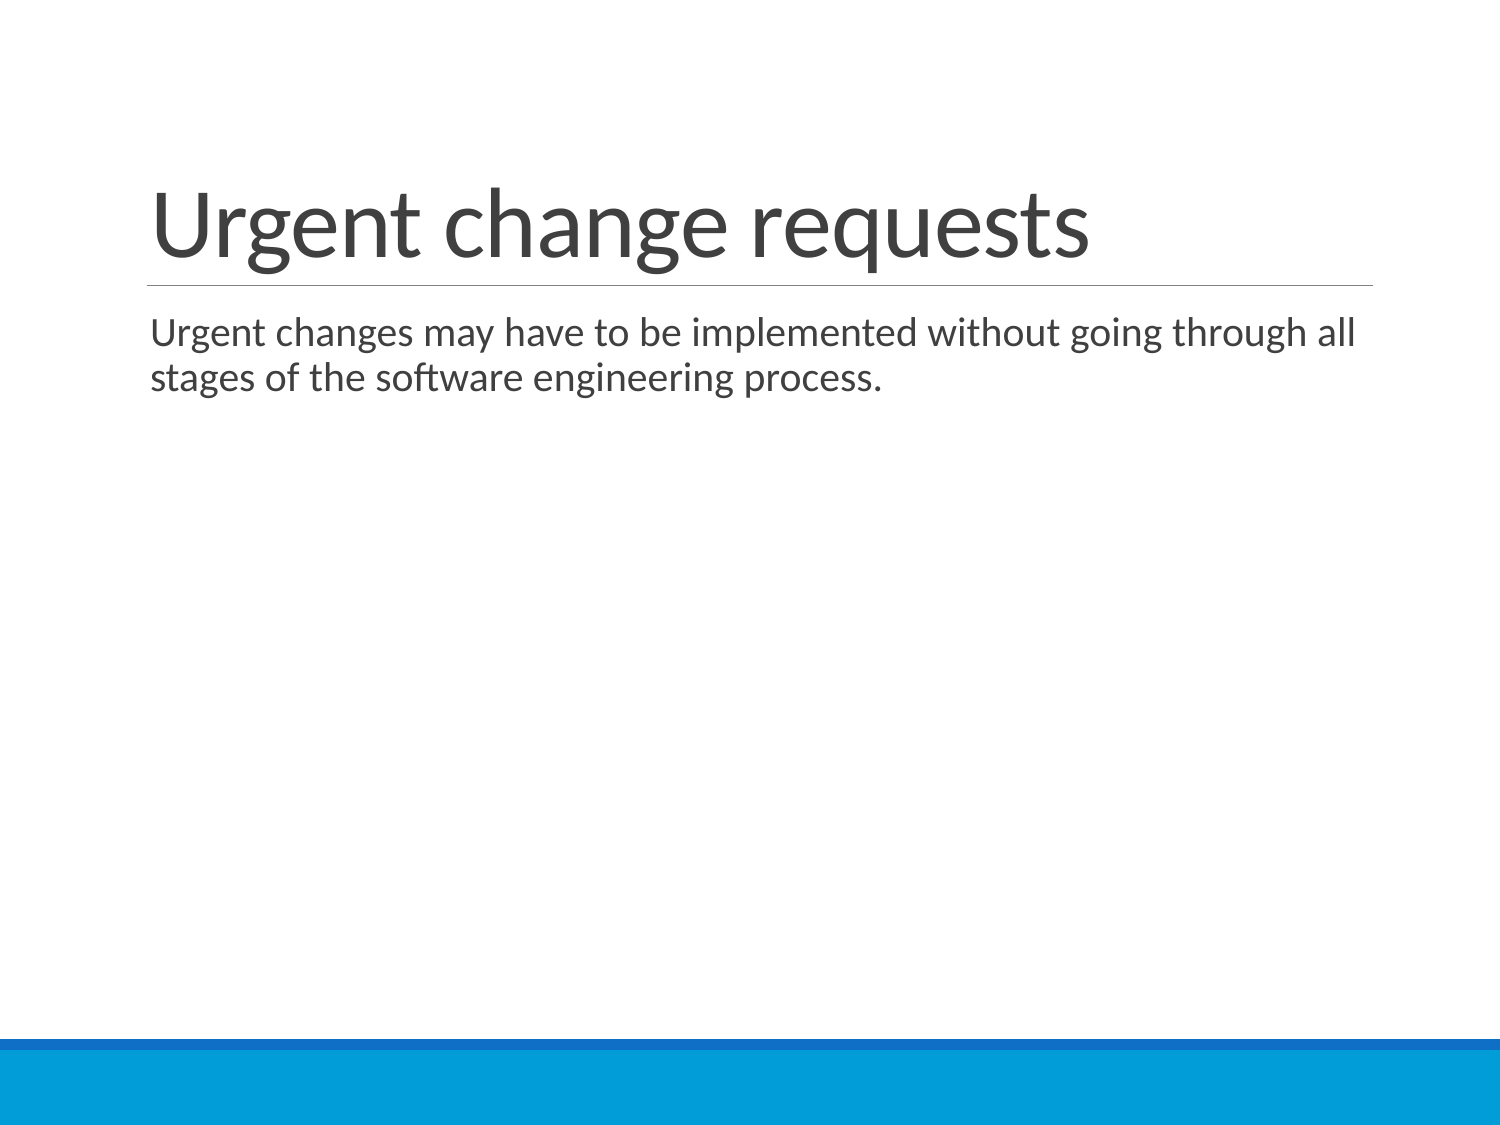

# Urgent change requests
Urgent changes may have to be implemented without going through all stages of the software engineering process.